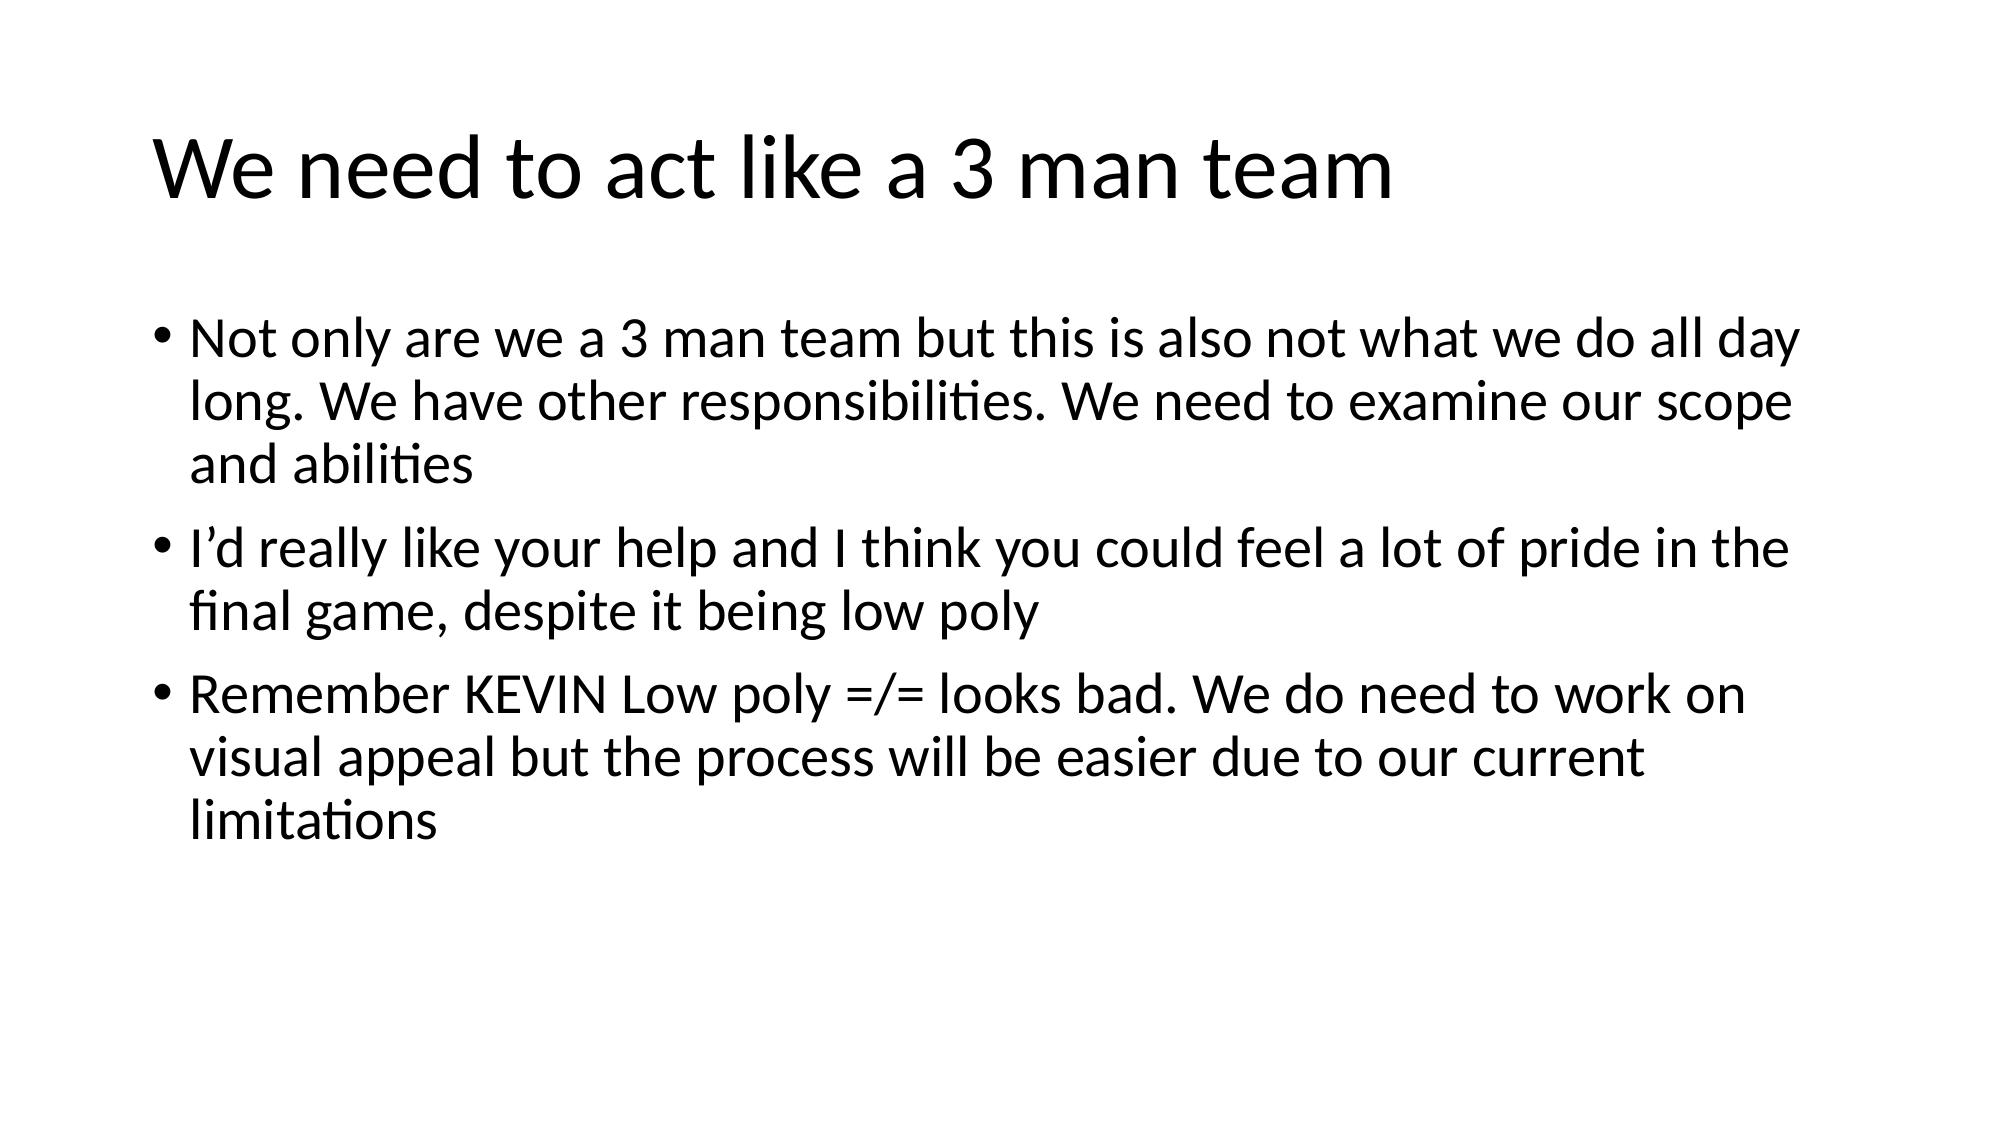

# We need to act like a 3 man team
Not only are we a 3 man team but this is also not what we do all day long. We have other responsibilities. We need to examine our scope and abilities
I’d really like your help and I think you could feel a lot of pride in the final game, despite it being low poly
Remember KEVIN Low poly =/= looks bad. We do need to work on visual appeal but the process will be easier due to our current limitations